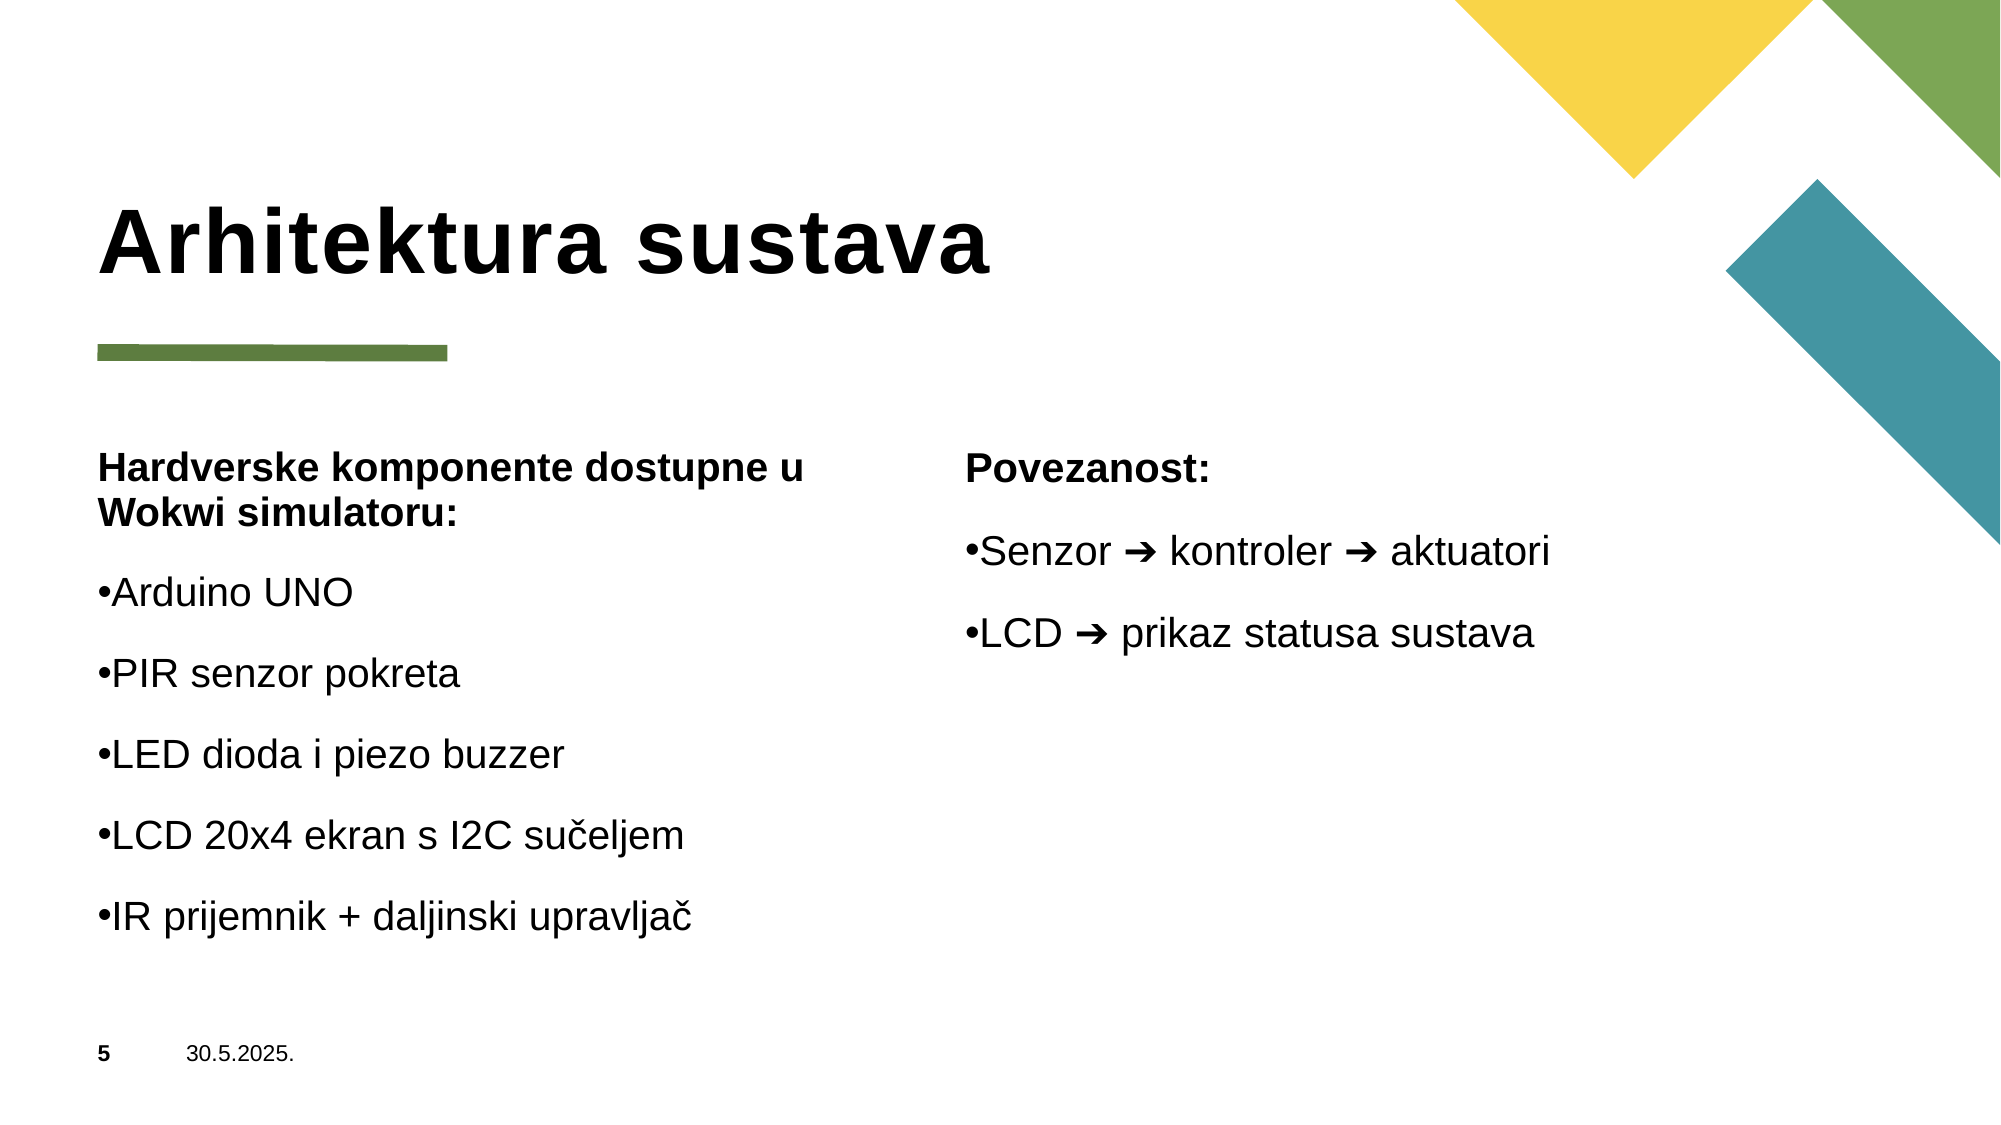

# Arhitektura sustava
Hardverske komponente dostupne u Wokwi simulatoru:
Arduino UNO
PIR senzor pokreta
LED dioda i piezo buzzer
LCD 20x4 ekran s I2C sučeljem
IR prijemnik + daljinski upravljač
Povezanost:
Senzor ➔ kontroler ➔ aktuatori
LCD ➔ prikaz statusa sustava

5
30.5.2025.